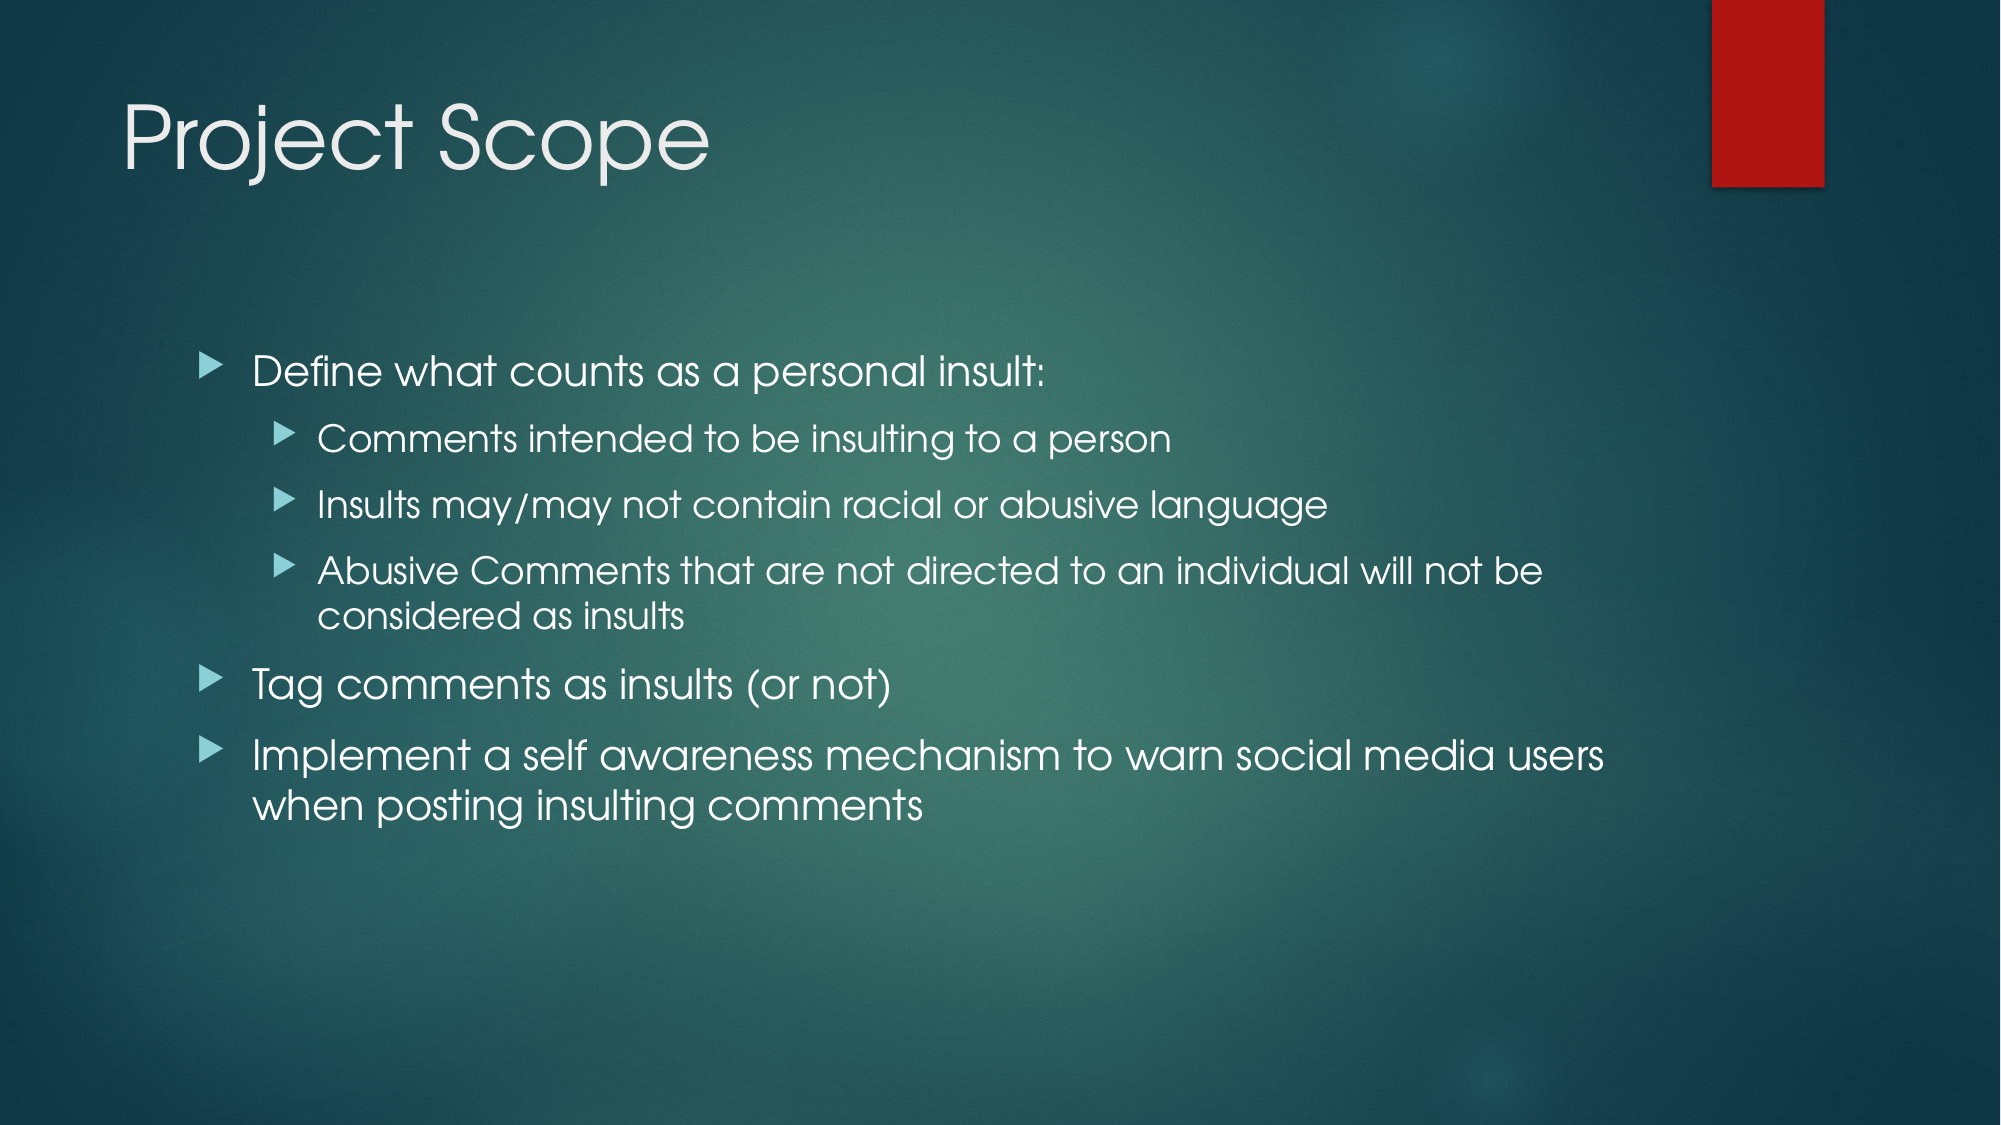

# Project Scope
Define what counts as a personal insult:
Comments intended to be insulting to a person
Insults may/may not contain racial or abusive language
Abusive Comments that are not directed to an individual will not be considered as insults
Tag comments as insults (or not)
Implement a self awareness mechanism to warn social media users when posting insulting comments